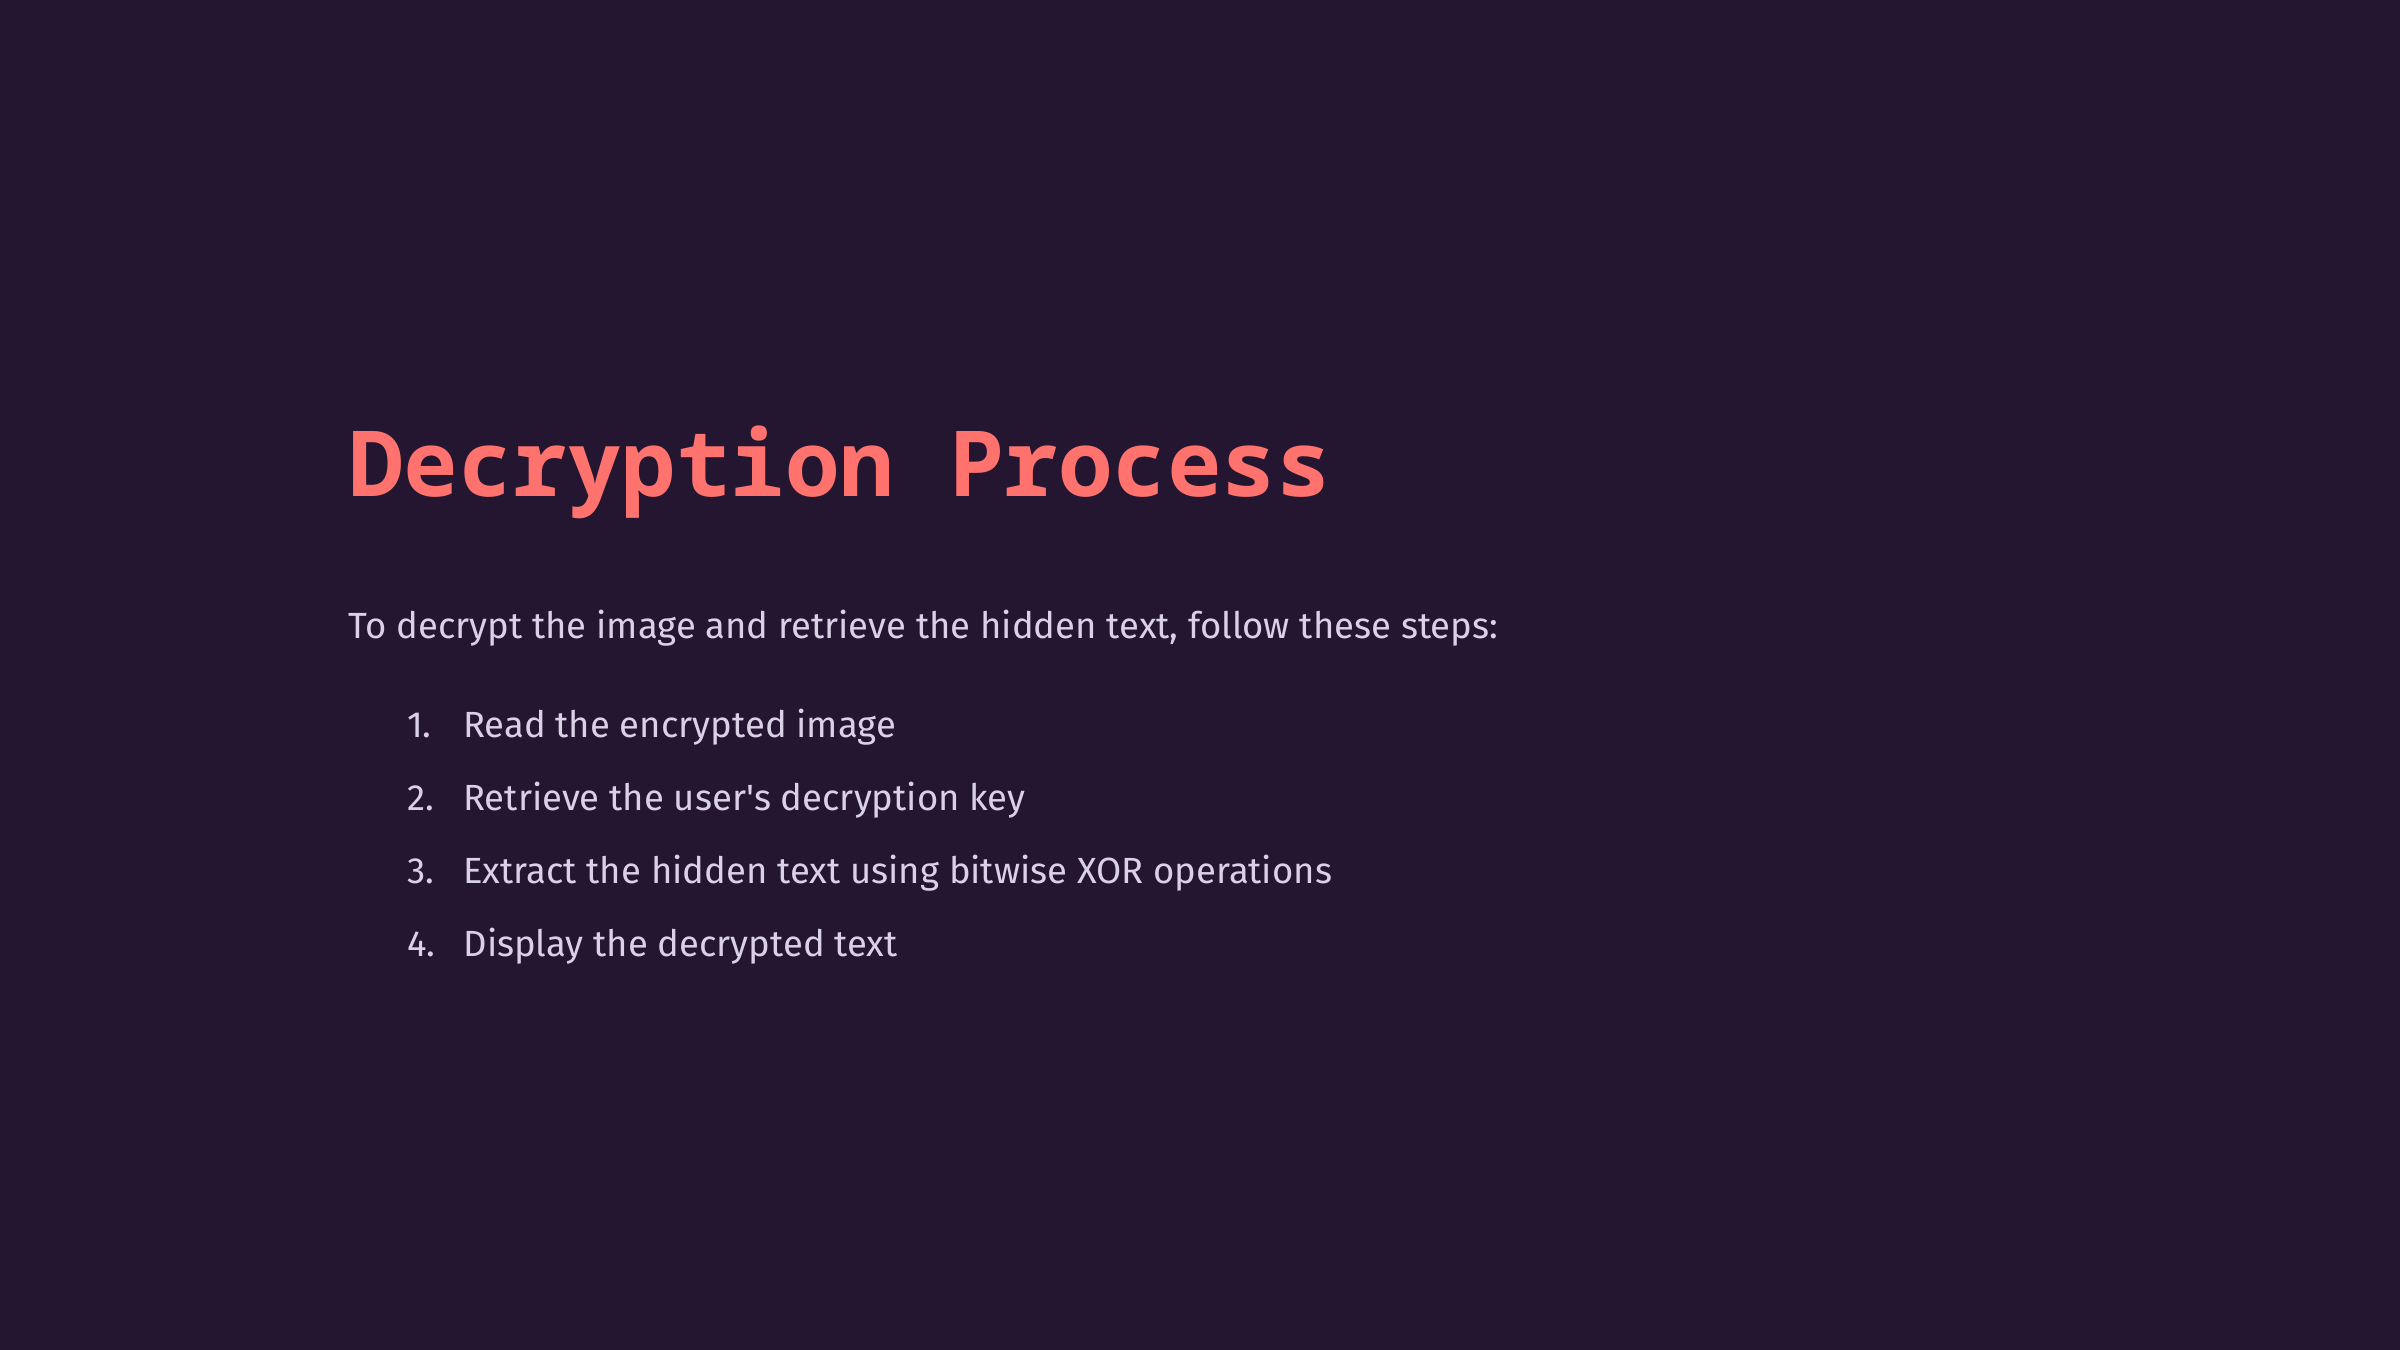

Decryption Process
To decrypt the image and retrieve the hidden text, follow these steps:
Read the encrypted image
Retrieve the user's decryption key
Extract the hidden text using bitwise XOR operations
Display the decrypted text